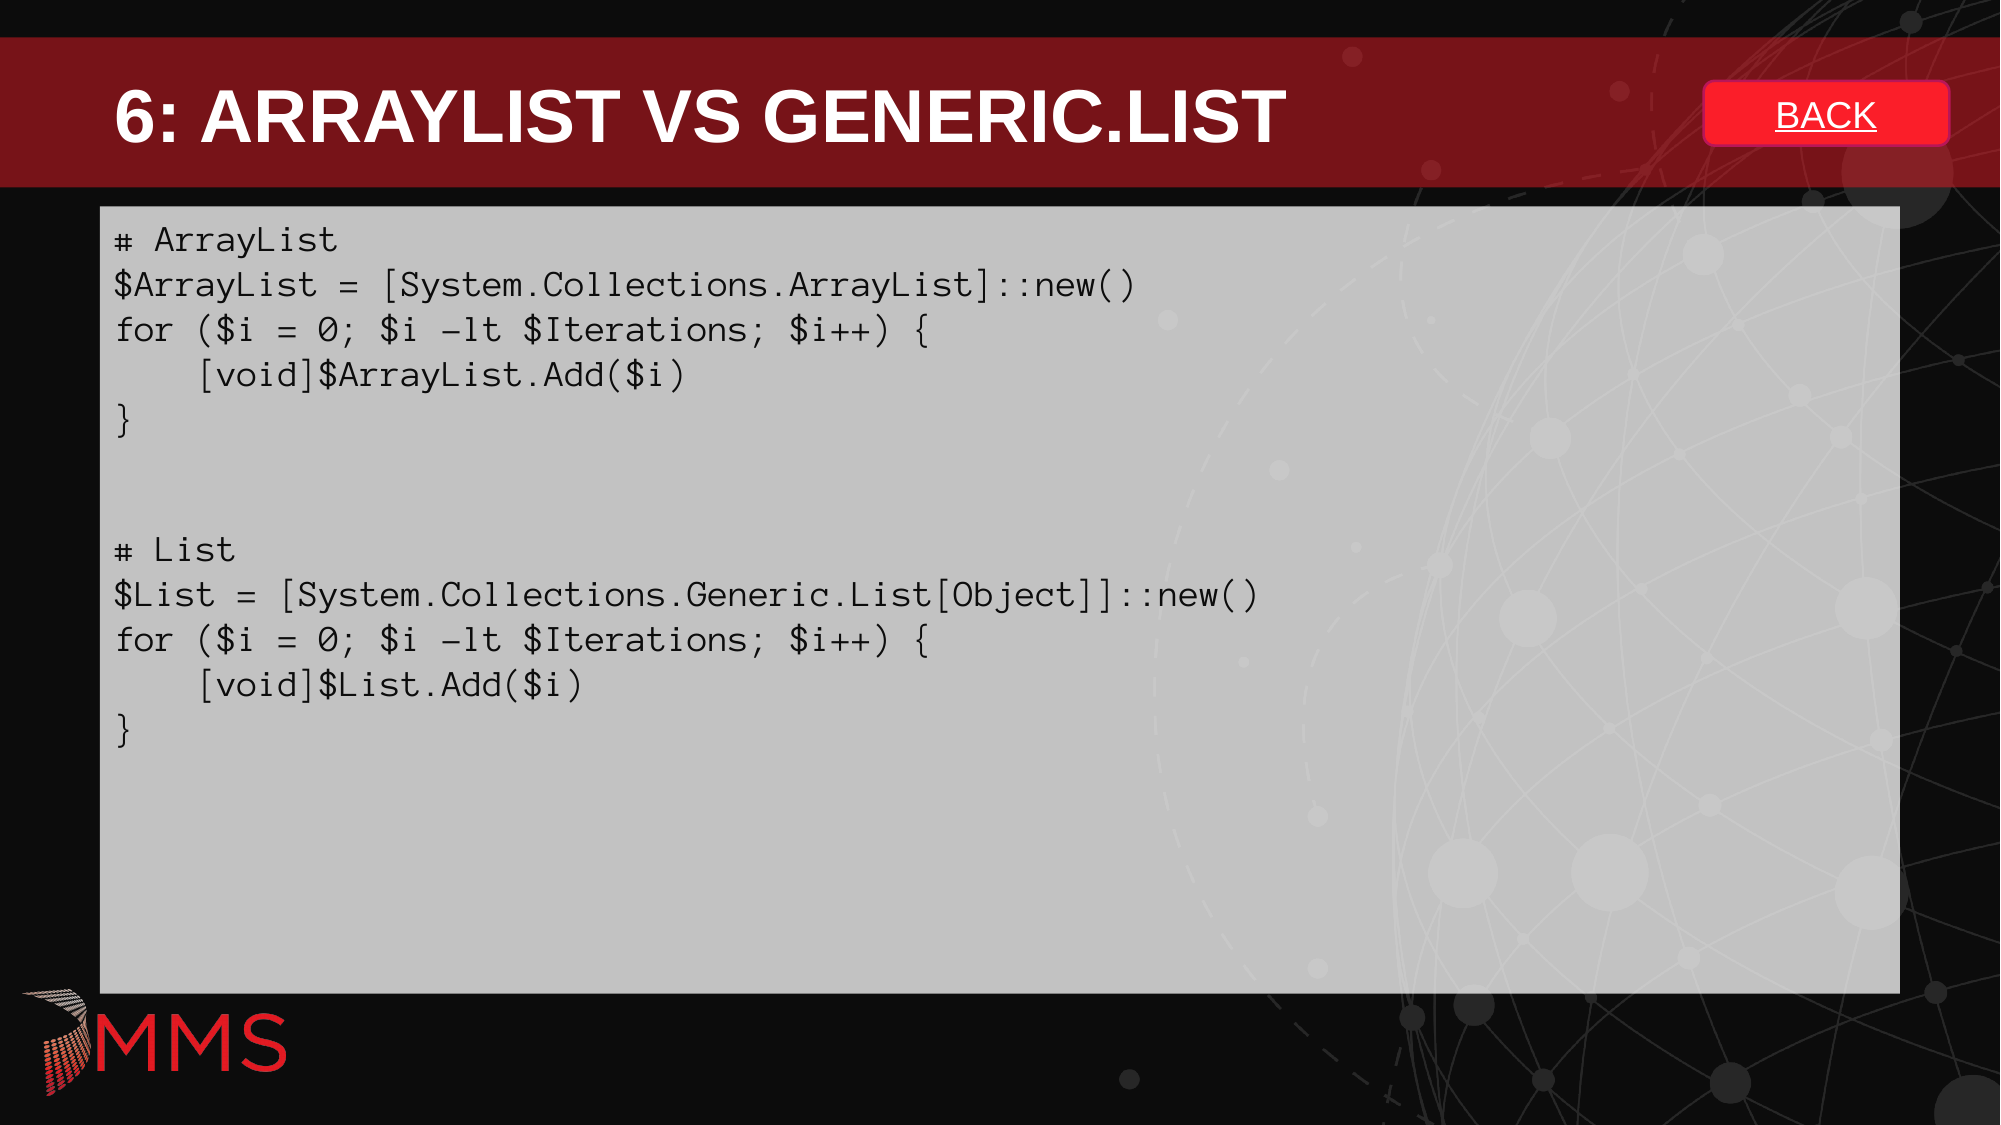

# 6: Arraylist vs generic.list
BACK
# ArrayList $ArrayList = [System.Collections.ArrayList]::new() for ($i = 0; $i -lt $Iterations; $i++) { [void]$ArrayList.Add($i) }

# List $List = [System.Collections.Generic.List[Object]]::new() for ($i = 0; $i -lt $Iterations; $i++) { [void]$List.Add($i) }